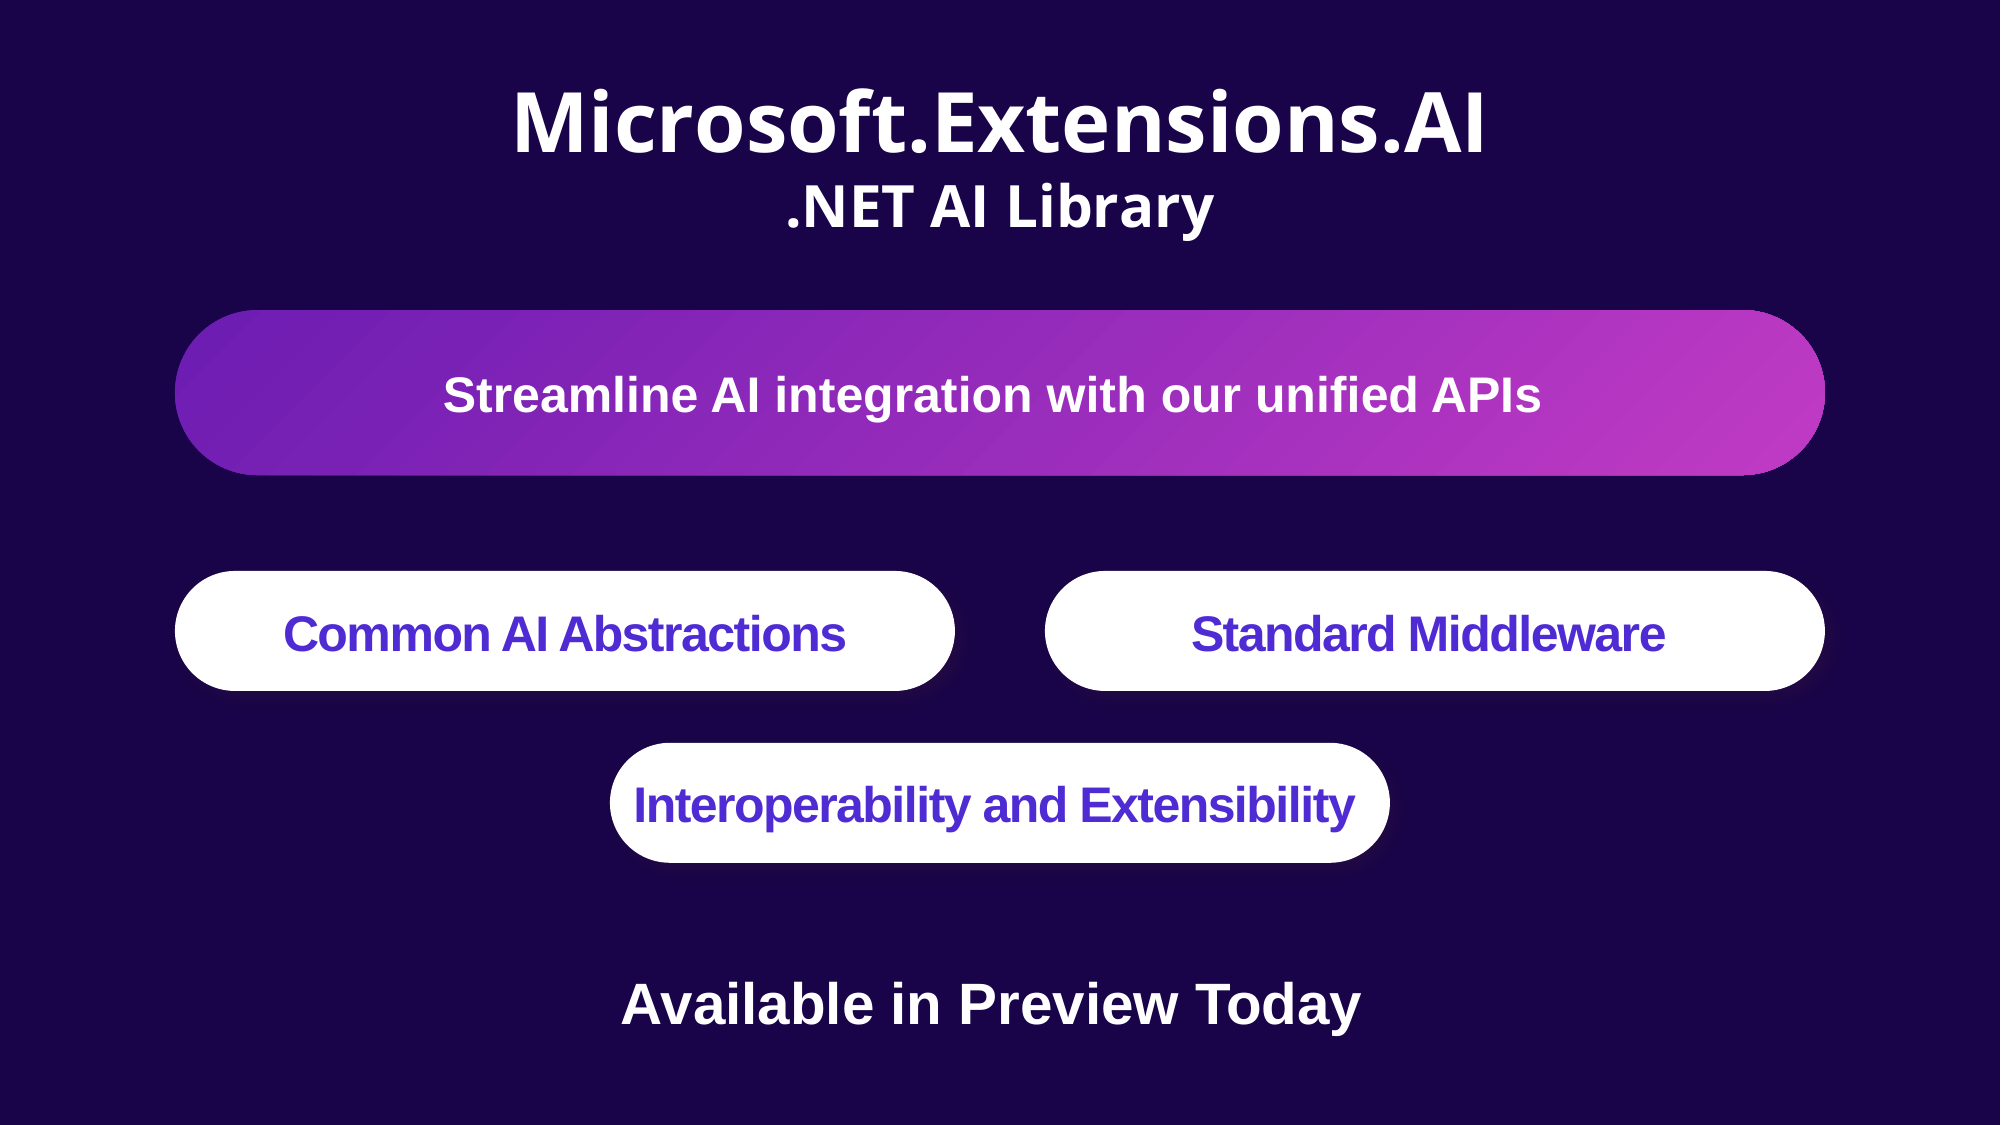

# Microsoft.Extensions.AI .NET AI Library
Streamline AI integration with our unified APIs
Common AI Abstractions
Standard Middleware
Interoperability and Extensibility
Available in Preview Today